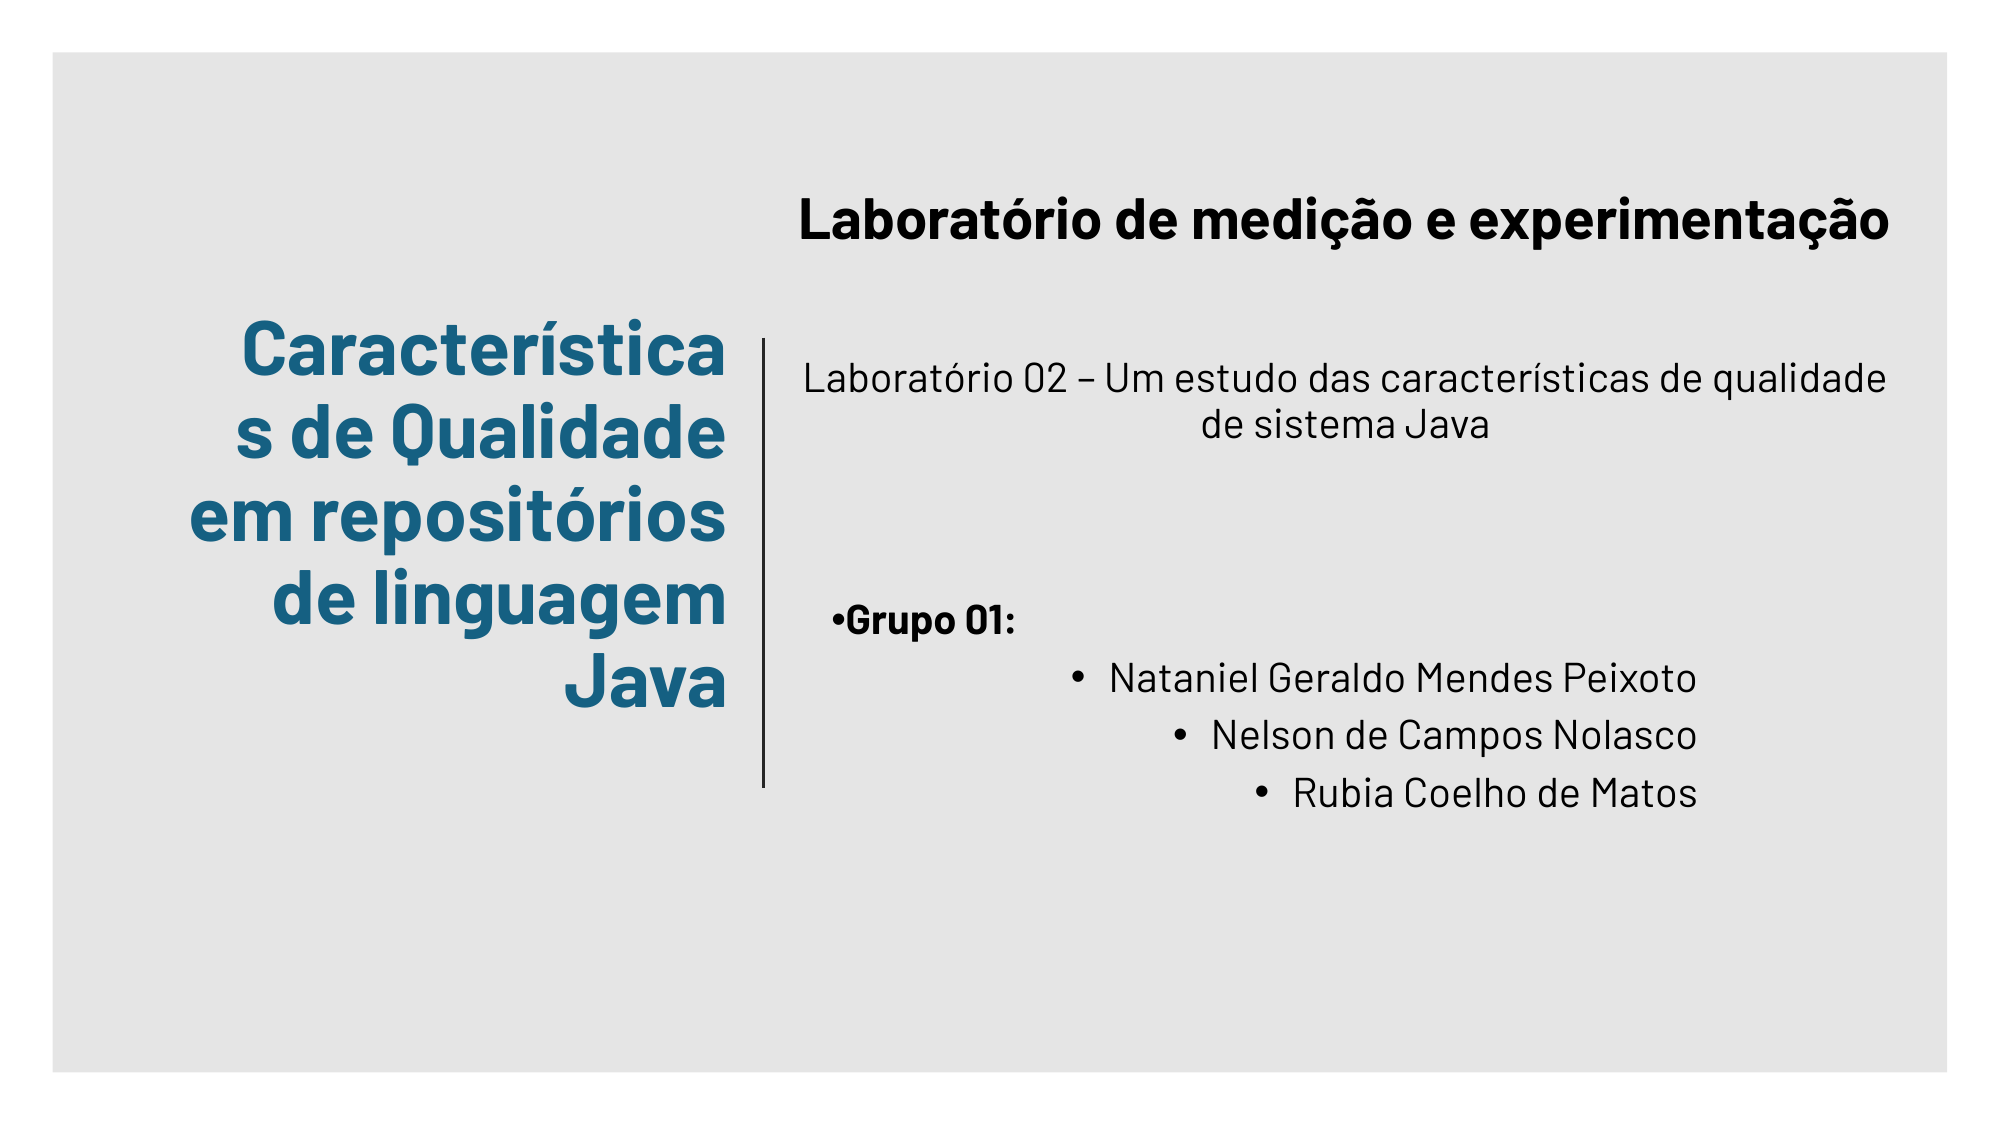

# Características de Qualidade em repositórios de linguagem Java
Laboratório de medição e experimentação

Laboratório 02 – Um estudo das características de qualidade de sistema Java
Grupo 01:
Nataniel Geraldo Mendes Peixoto
Nelson de Campos Nolasco
Rubia Coelho de Matos